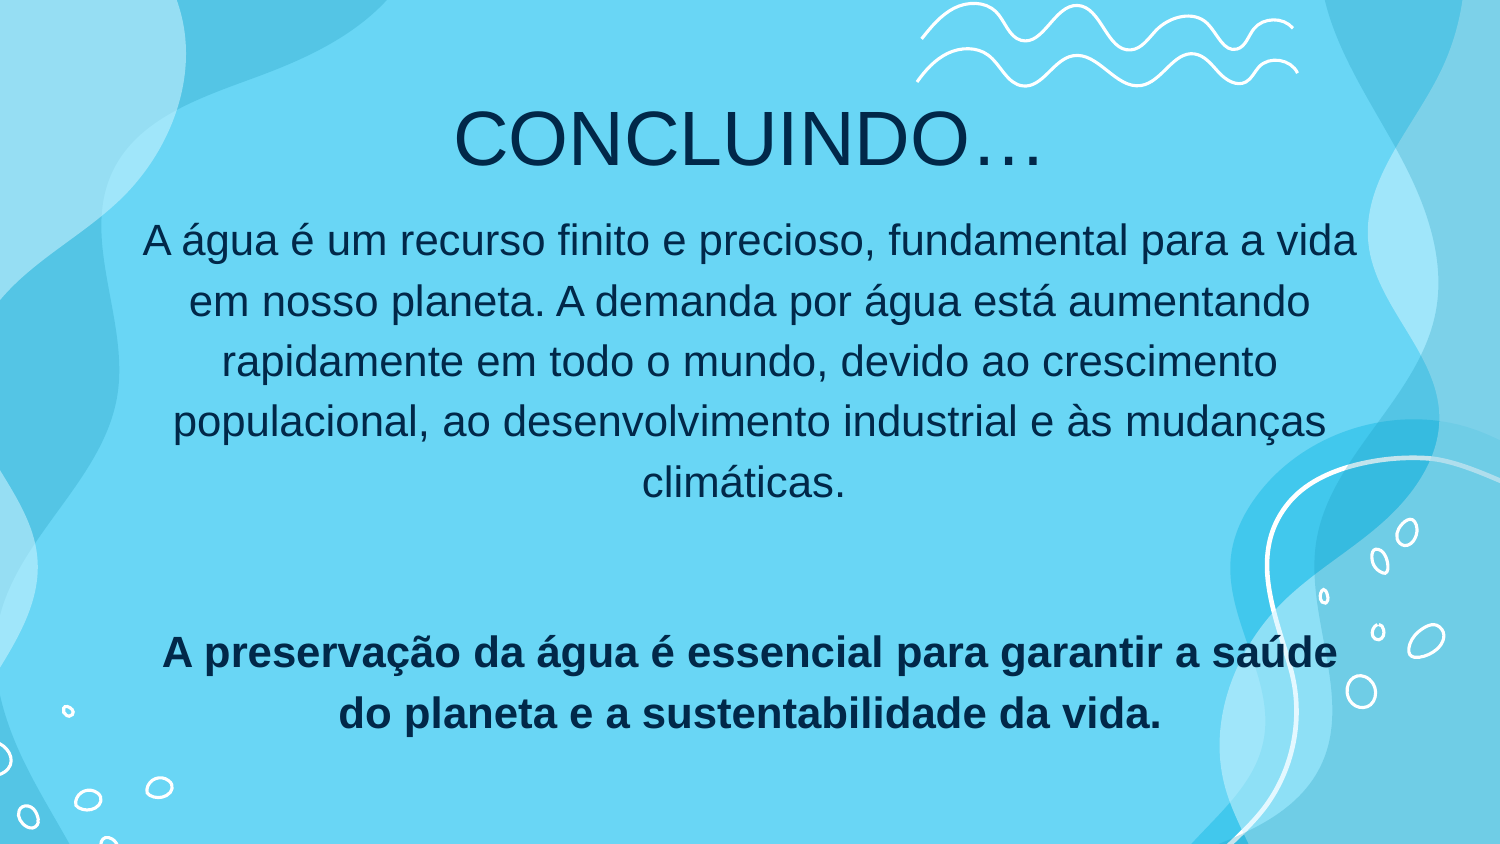

# CONCLUINDO…
A água é um recurso finito e precioso, fundamental para a vida em nosso planeta. A demanda por água está aumentando rapidamente em todo o mundo, devido ao crescimento populacional, ao desenvolvimento industrial e às mudanças climáticas.

A preservação da água é essencial para garantir a saúde do planeta e a sustentabilidade da vida.